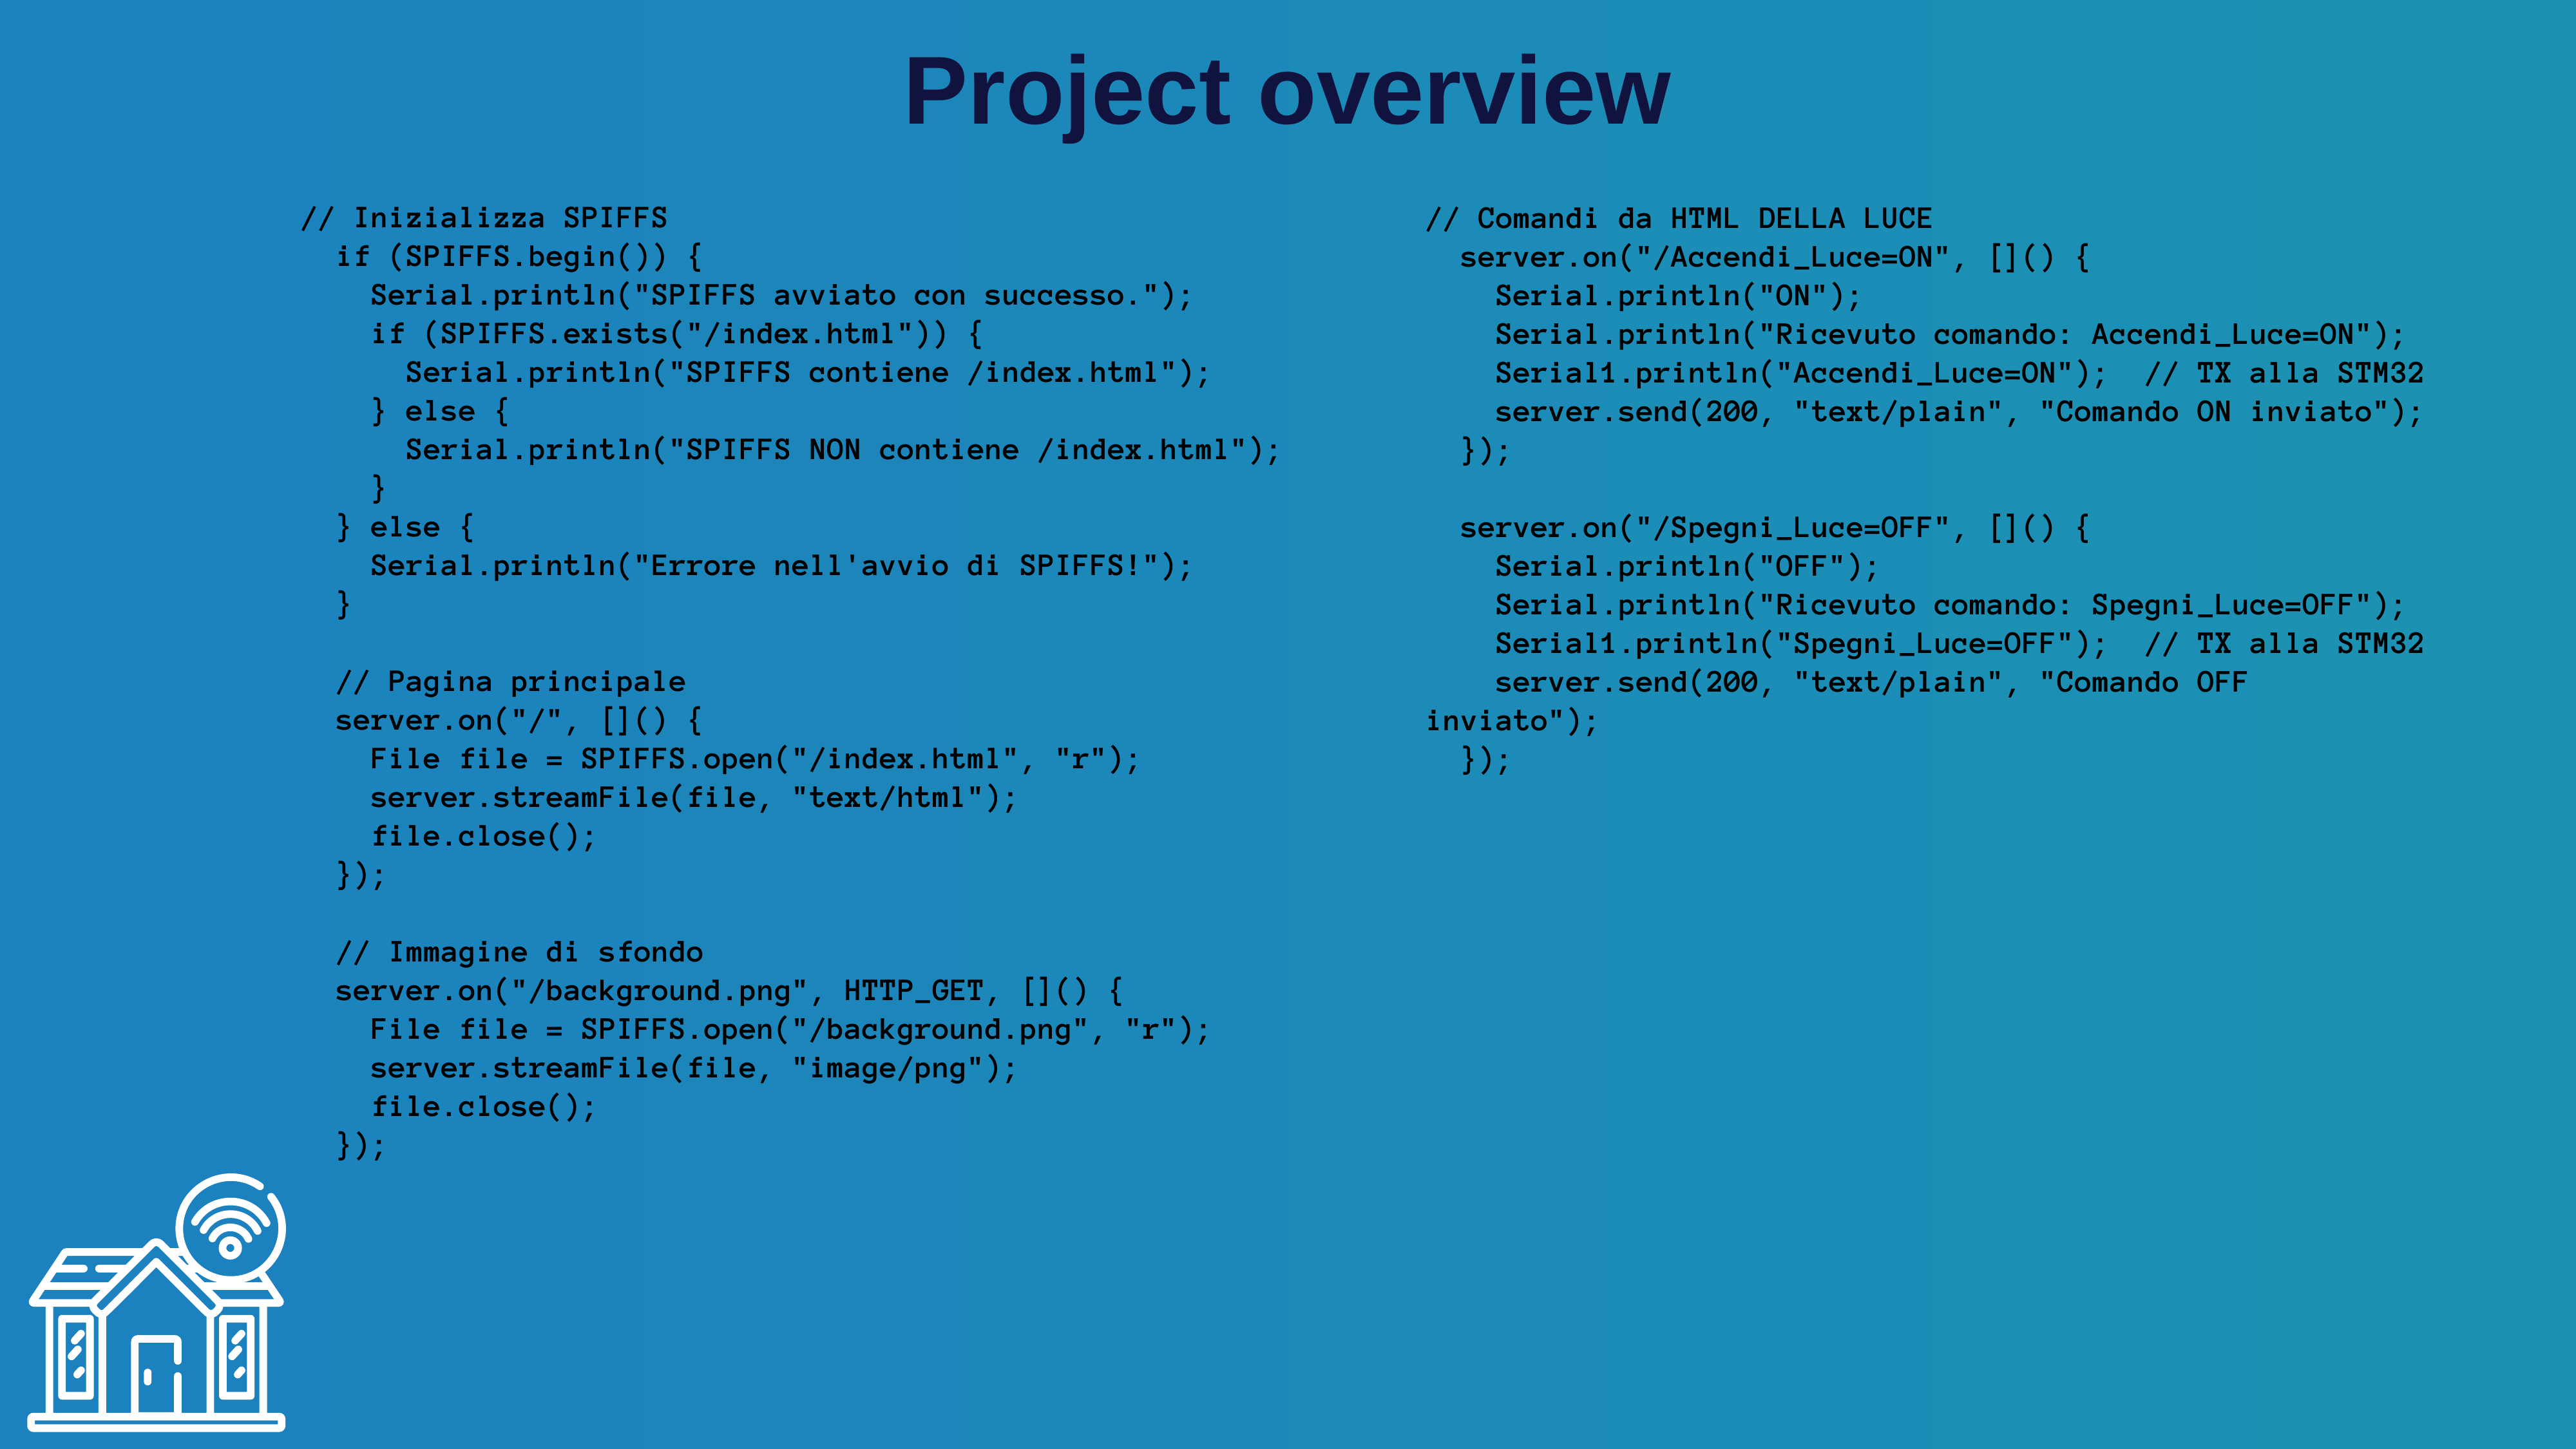

# Project overview
// Inizializza SPIFFS
  if (SPIFFS.begin()) {
    Serial.println("SPIFFS avviato con successo.");
    if (SPIFFS.exists("/index.html")) {
      Serial.println("SPIFFS contiene /index.html");
    } else {
      Serial.println("SPIFFS NON contiene /index.html");
    }
  } else {
    Serial.println("Errore nell'avvio di SPIFFS!");
  }

  // Pagina principale
  server.on("/", []() {
    File file = SPIFFS.open("/index.html", "r");
    server.streamFile(file, "text/html");
    file.close();
  });

  // Immagine di sfondo
  server.on("/background.png", HTTP_GET, []() {
    File file = SPIFFS.open("/background.png", "r");
    server.streamFile(file, "image/png");
    file.close();
  });
// Comandi da HTML DELLA LUCE
  server.on("/Accendi_Luce=ON", []() {
    Serial.println("ON");
    Serial.println("Ricevuto comando: Accendi_Luce=ON");
    Serial1.println("Accendi_Luce=ON");  // TX alla STM32
    server.send(200, "text/plain", "Comando ON inviato");
  });

  server.on("/Spegni_Luce=OFF", []() {
    Serial.println("OFF");
    Serial.println("Ricevuto comando: Spegni_Luce=OFF");
    Serial1.println("Spegni_Luce=OFF");  // TX alla STM32
    server.send(200, "text/plain", "Comando OFF inviato");
  });